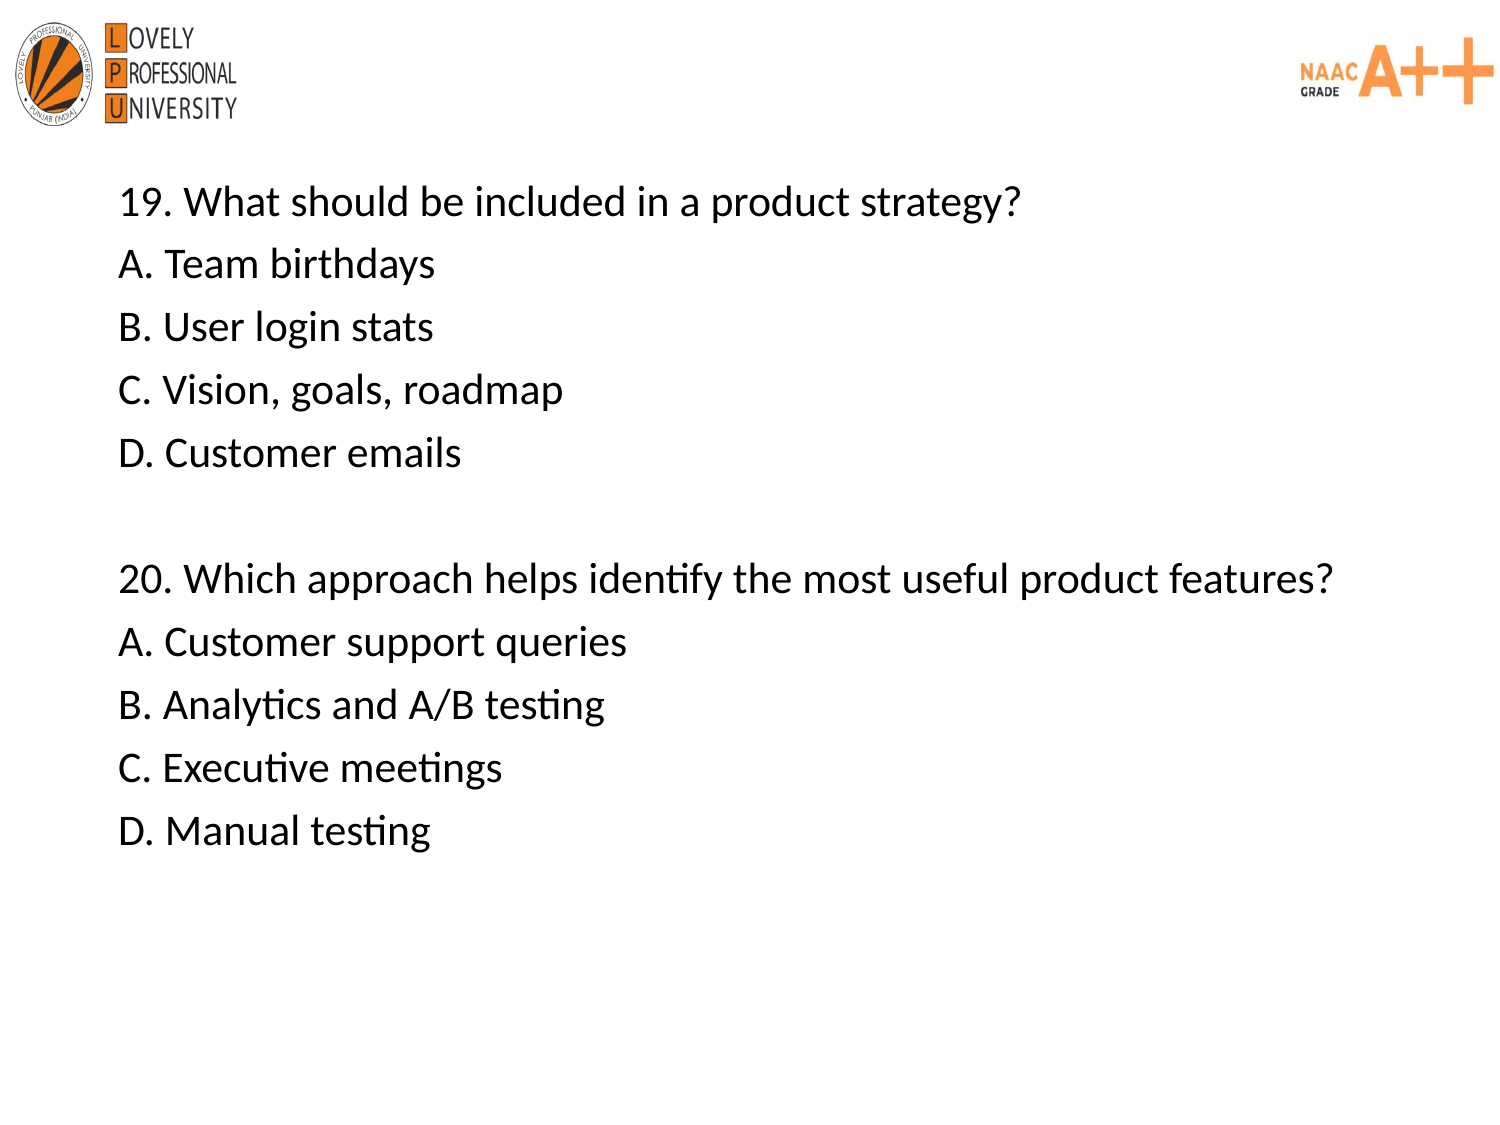

19. What should be included in a product strategy?
A. Team birthdays
B. User login stats
C. Vision, goals, roadmap
D. Customer emails

20. Which approach helps identify the most useful product features?
A. Customer support queries
B. Analytics and A/B testing
C. Executive meetings
D. Manual testing